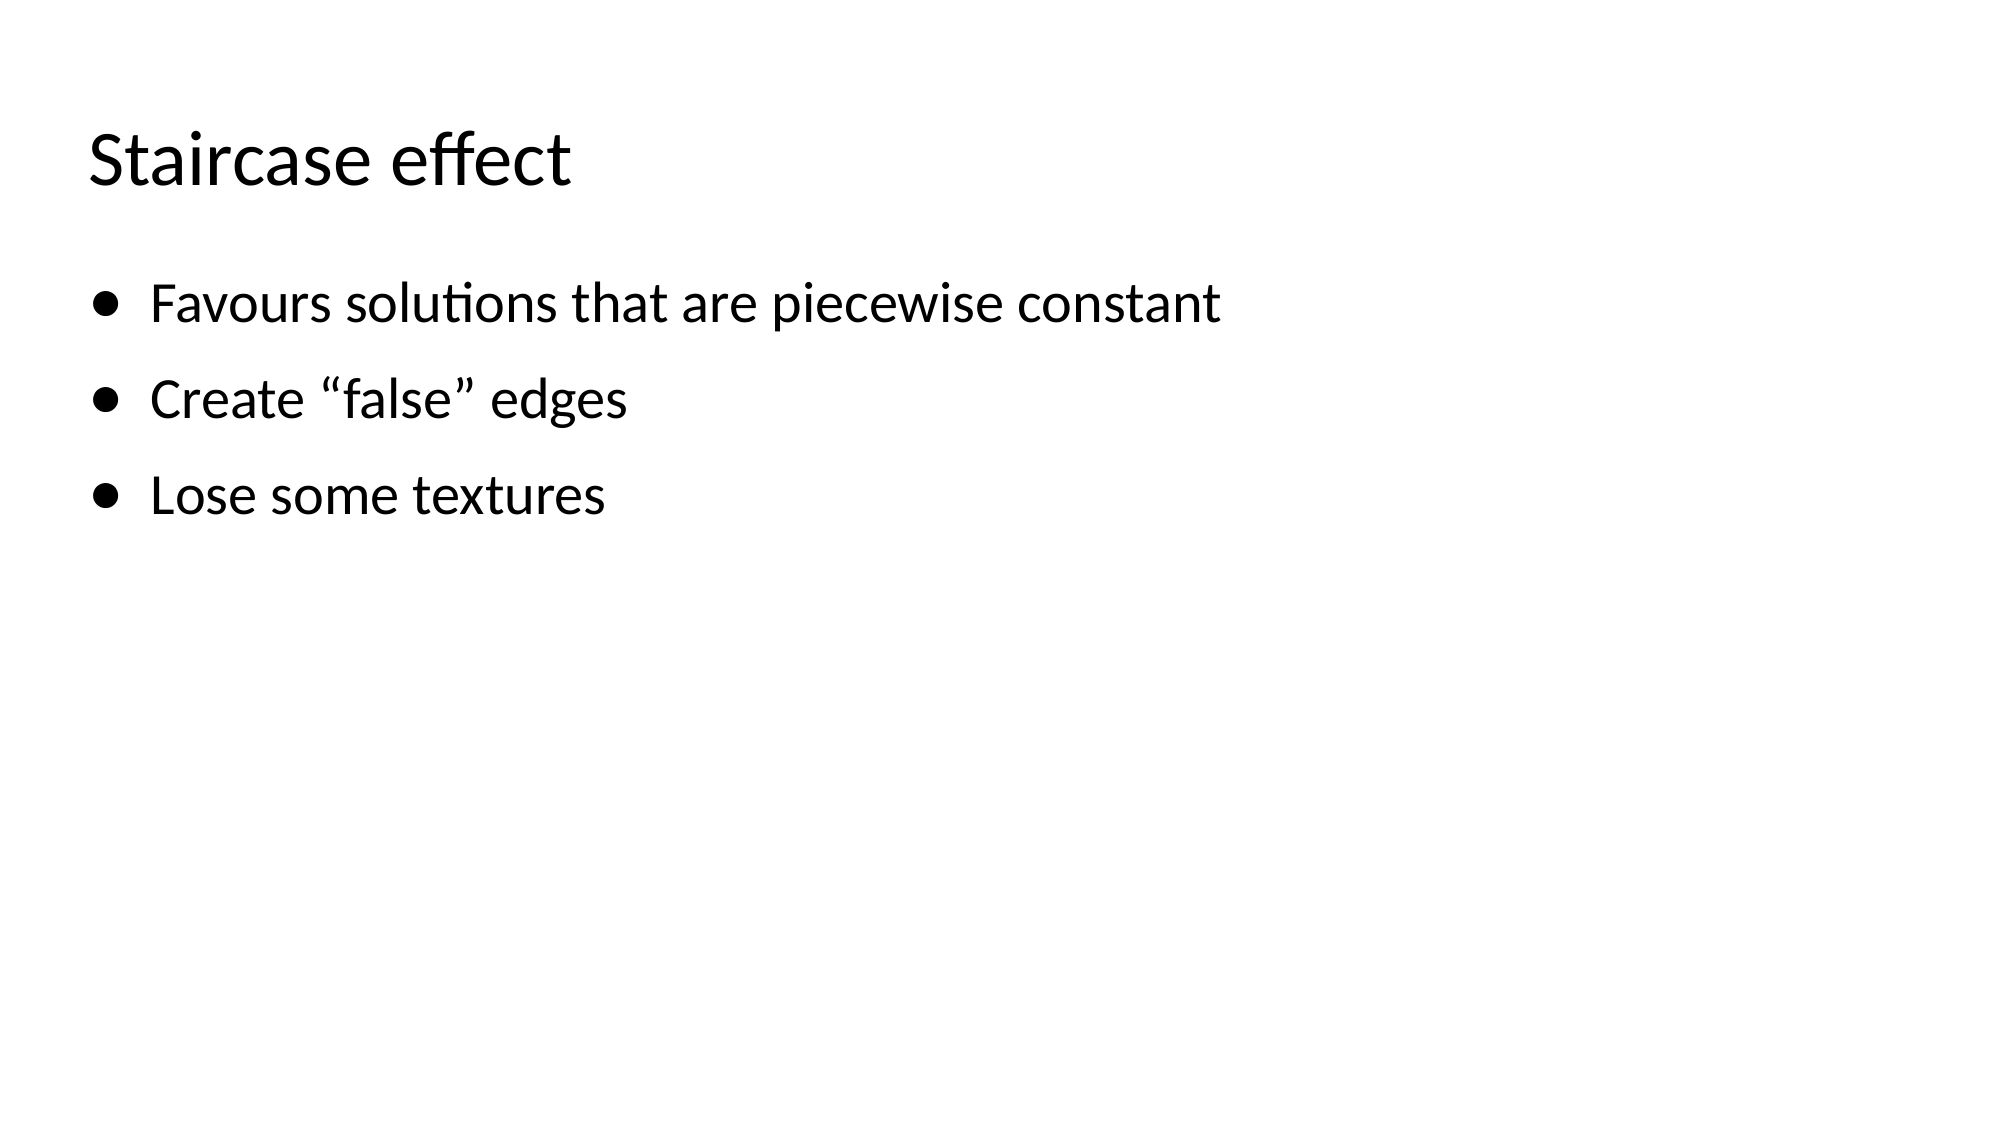

# Staircase effect
Favours solutions that are piecewise constant
Create “false” edges
Lose some textures